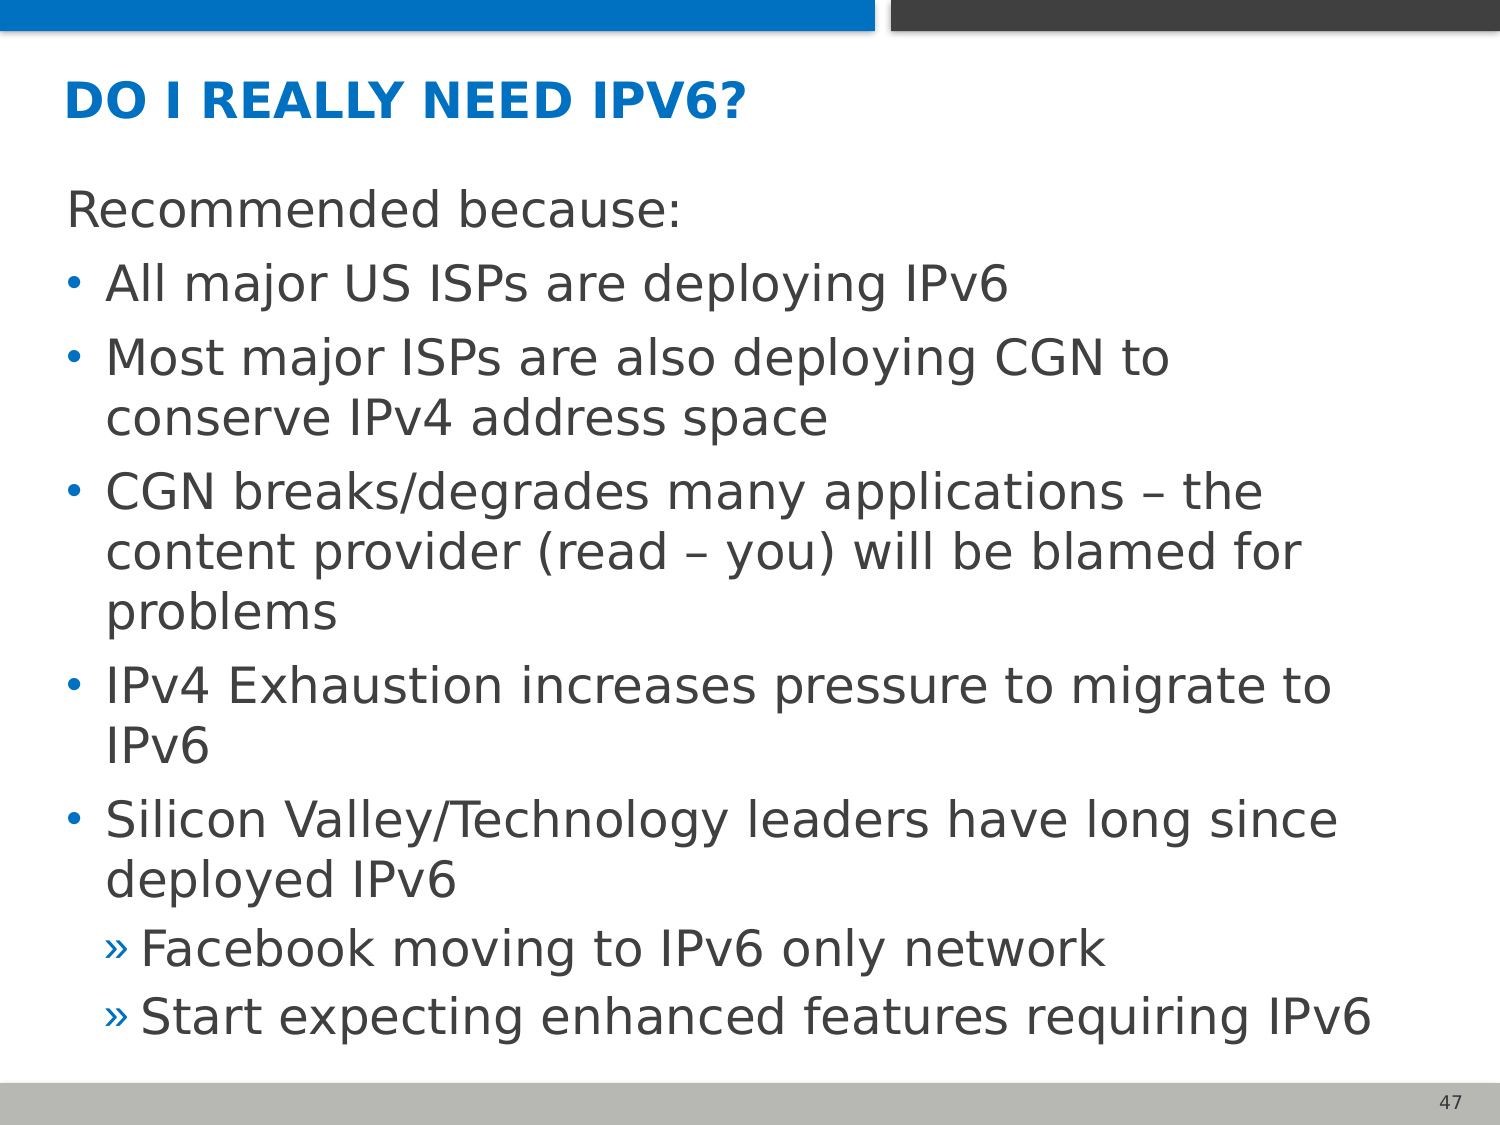

# Do I really need IPv6?
Recommended because:
All major US ISPs are deploying IPv6
Most major ISPs are also deploying CGN to conserve IPv4 address space
CGN breaks/degrades many applications – the content provider (read – you) will be blamed for problems
IPv4 Exhaustion increases pressure to migrate to IPv6
Silicon Valley/Technology leaders have long since deployed IPv6
Facebook moving to IPv6 only network
Start expecting enhanced features requiring IPv6